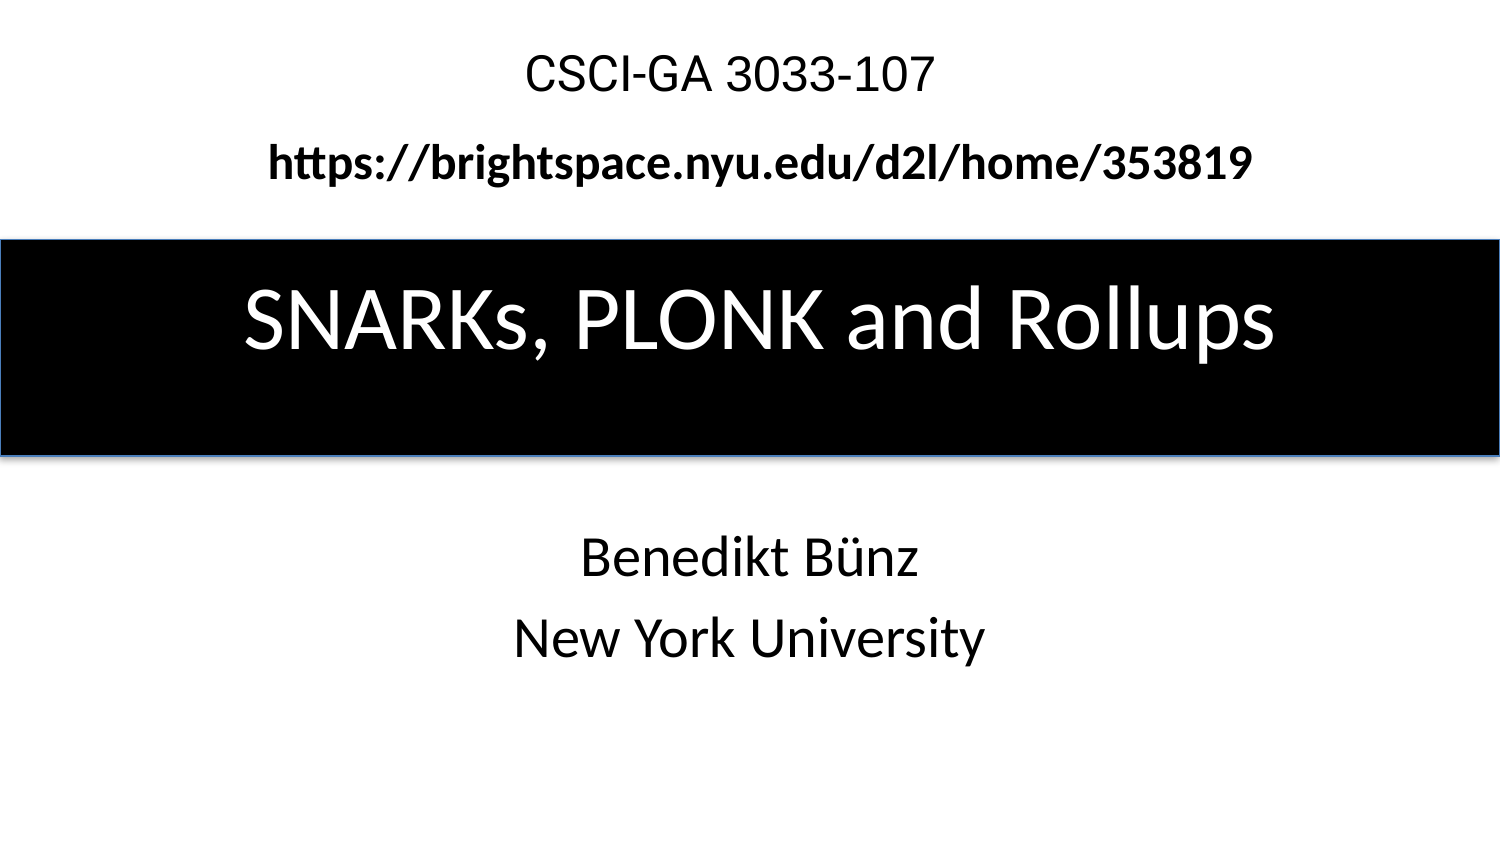

CSCI-GA 3033-107
https://brightspace.nyu.edu/d2l/home/353819
# SNARKs, PLONK and Rollups
Benedikt Bünz
New York University